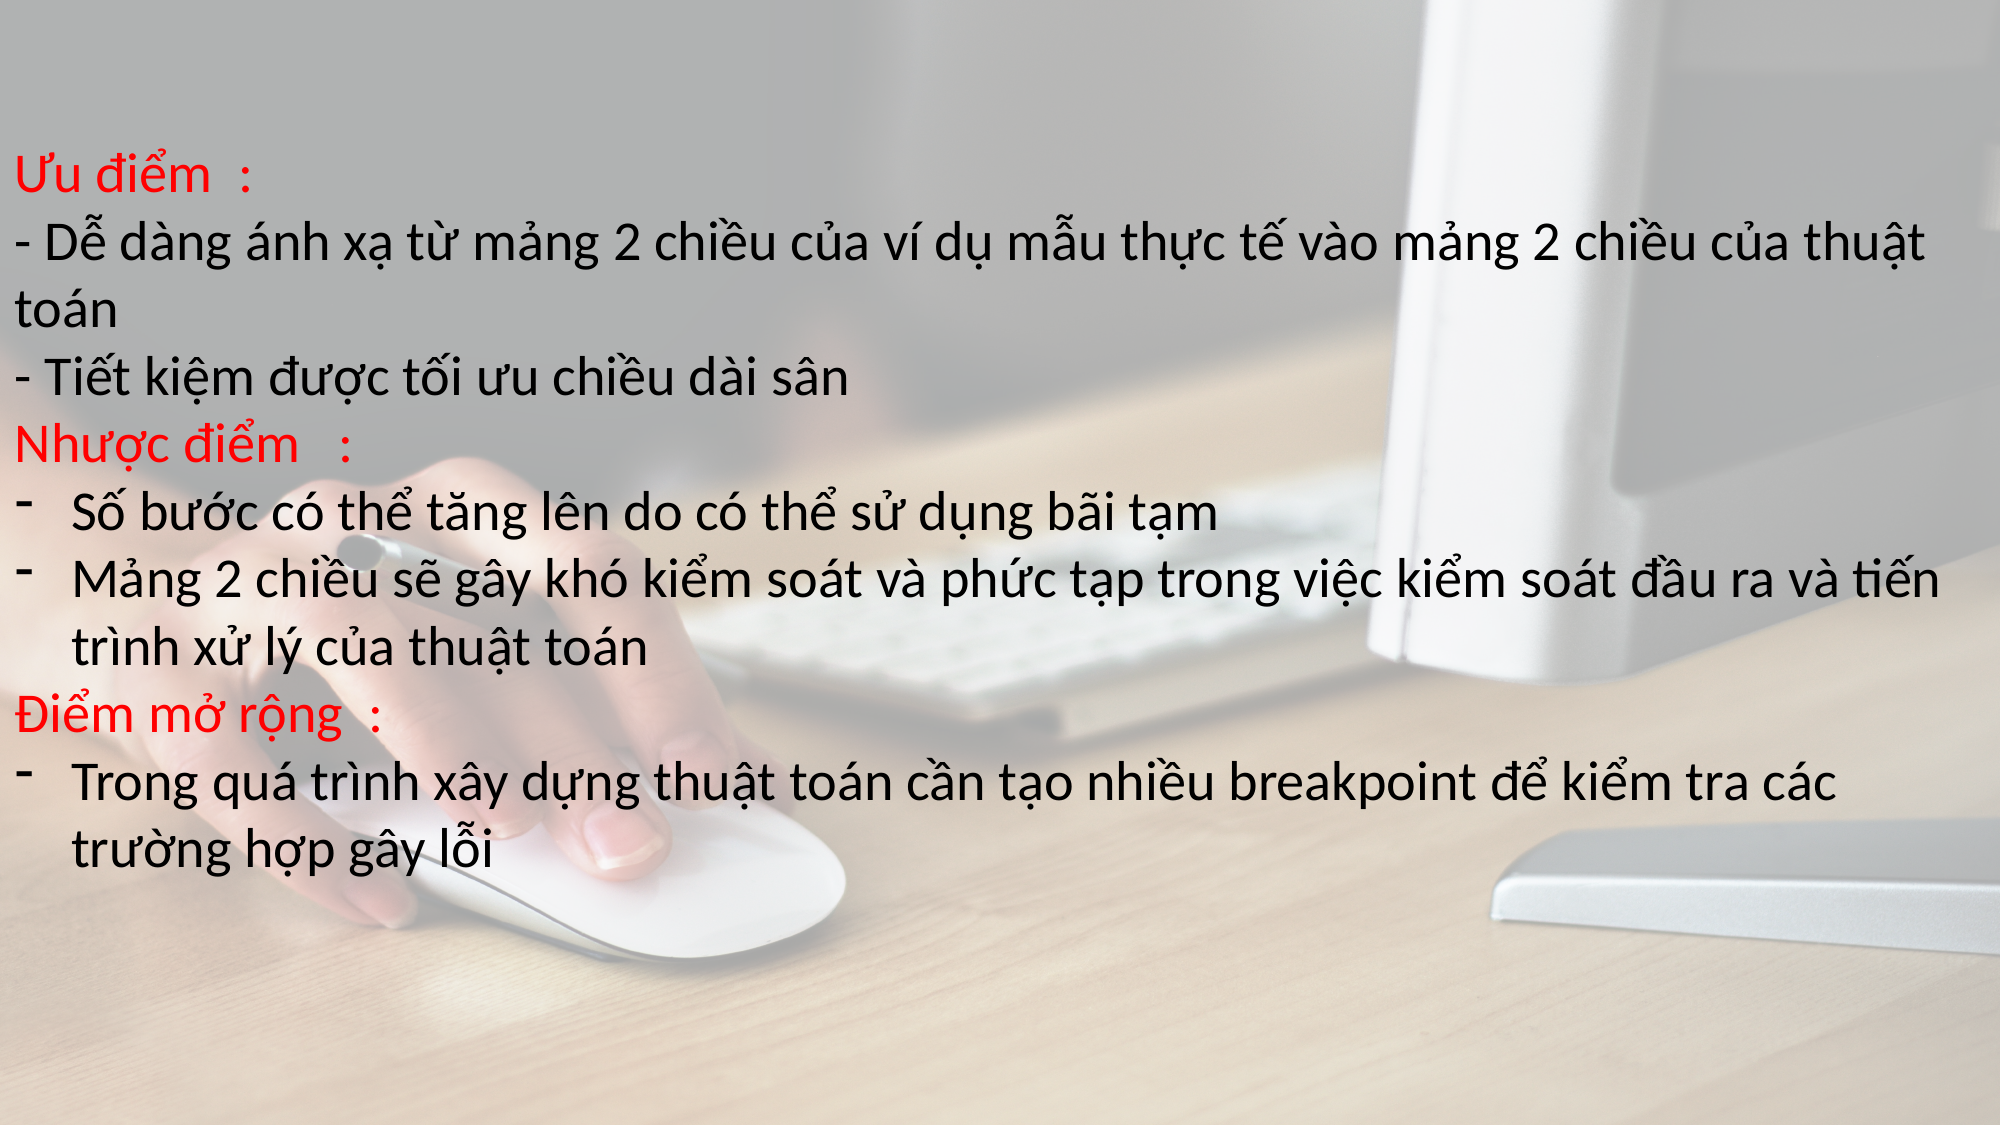

Ưu điểm  :
- Dễ dàng ánh xạ từ mảng 2 chiều của ví dụ mẫu thực tế vào mảng 2 chiều của thuật toán
- Tiết kiệm được tối ưu chiều dài sân
Nhược điểm   :
Số bước có thể tăng lên do có thể sử dụng bãi tạm
Mảng 2 chiều sẽ gây khó kiểm soát và phức tạp trong việc kiểm soát đầu ra và tiến trình xử lý của thuật toán
Điểm mở rộng  :
Trong quá trình xây dựng thuật toán cần tạo nhiều breakpoint để kiểm tra các trường hợp gây lỗi